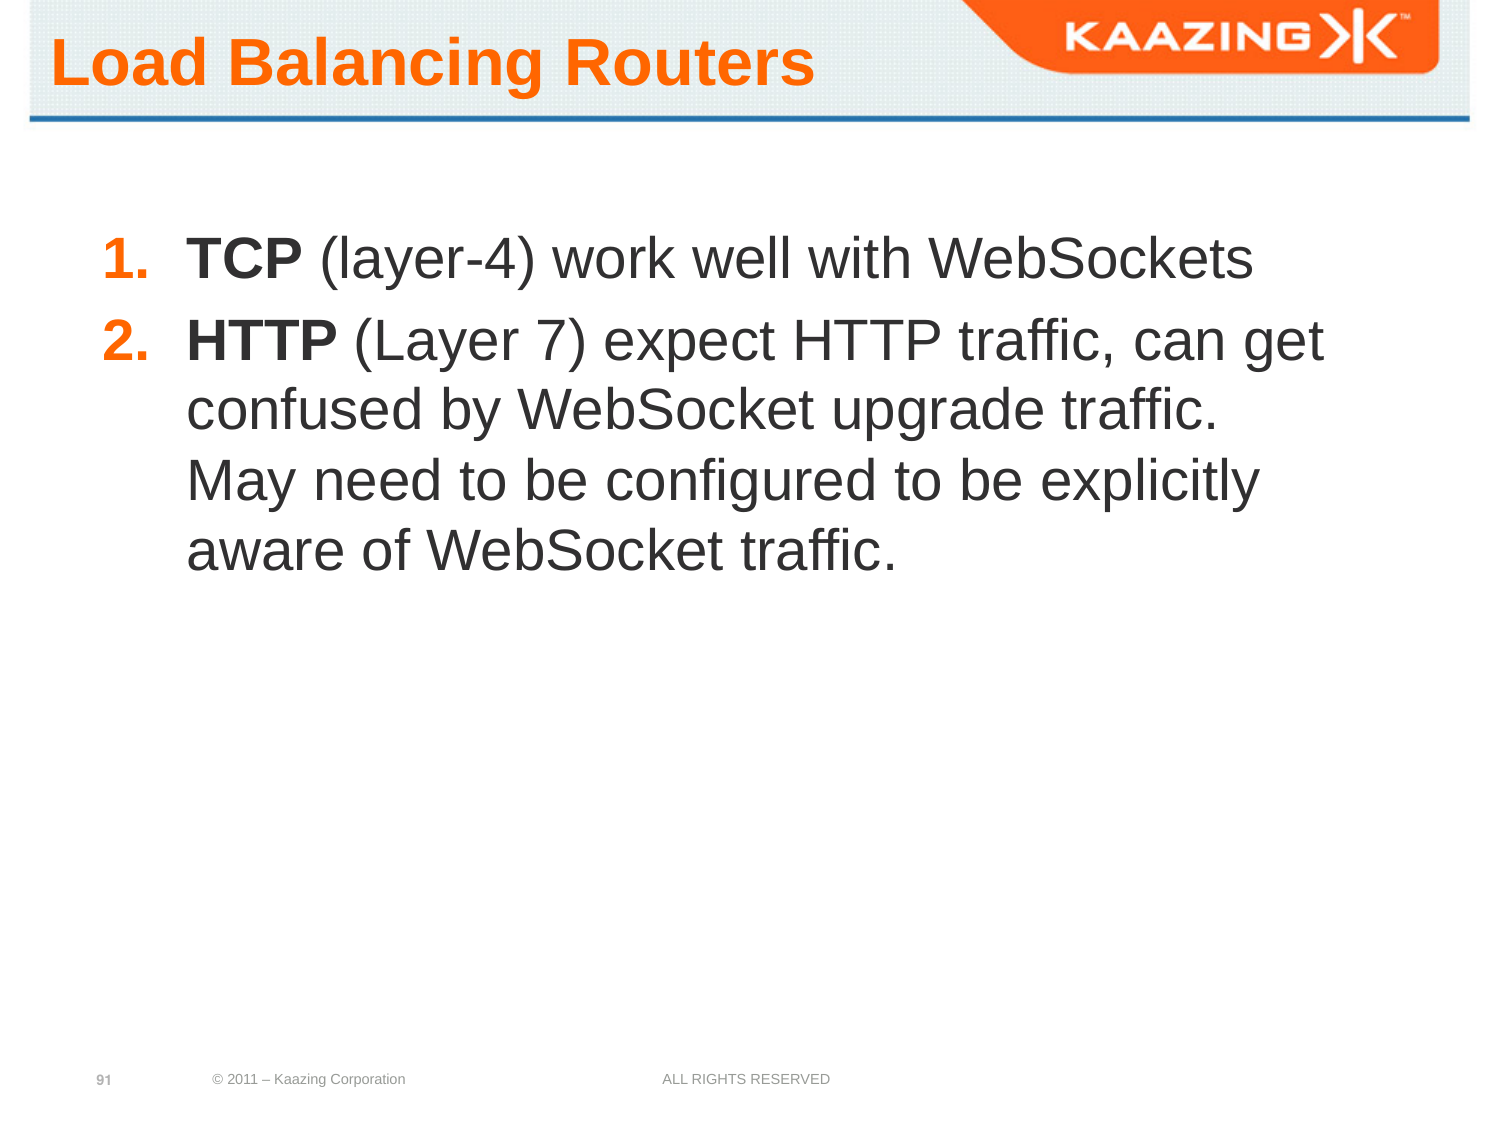

# Load Balancing Routers
TCP (layer-4) work well with WebSockets
HTTP (Layer 7) expect HTTP traffic, can get confused by WebSocket upgrade traffic.
May need to be configured to be explicitly aware of WebSocket traffic.